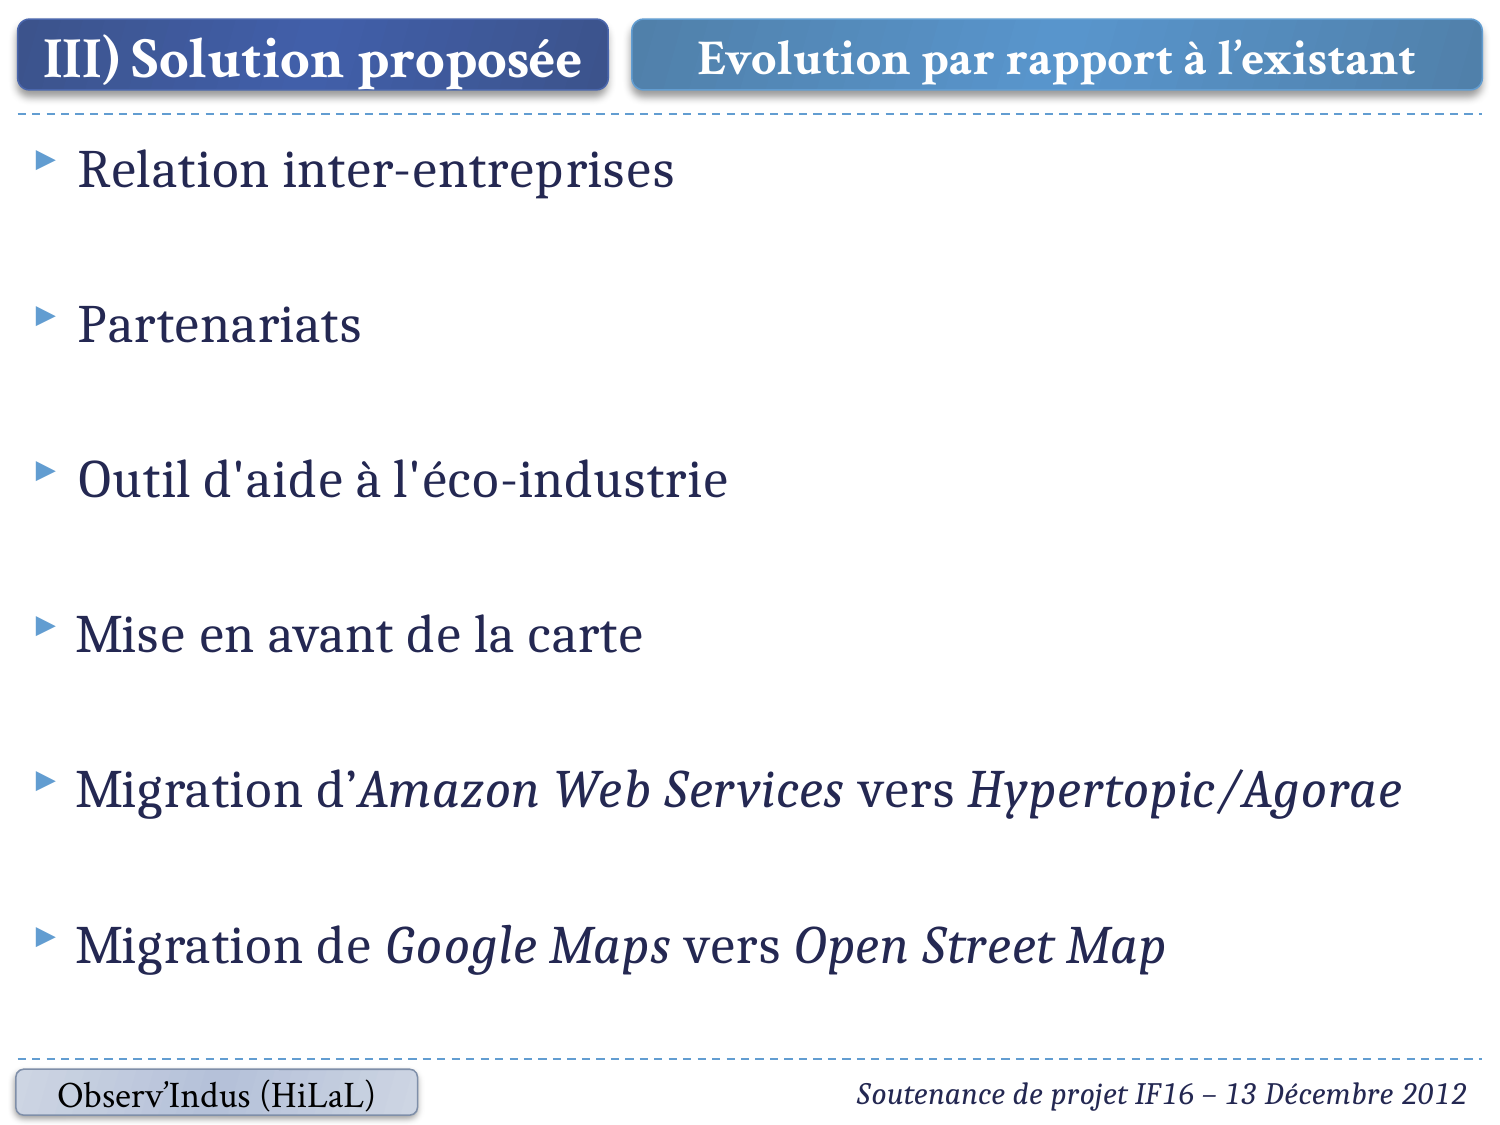

III) Solution proposée
Evolution par rapport à l’existant
Relation inter-entreprises

Partenariats

Outil d'aide à l'éco-industrie

Mise en avant de la carte

Migration d’Amazon Web Services vers Hypertopic/Agorae

Migration de Google Maps vers Open Street Map

Soutenance de projet IF16 – 13 Décembre 2012
Observ’Indus (HiLaL)